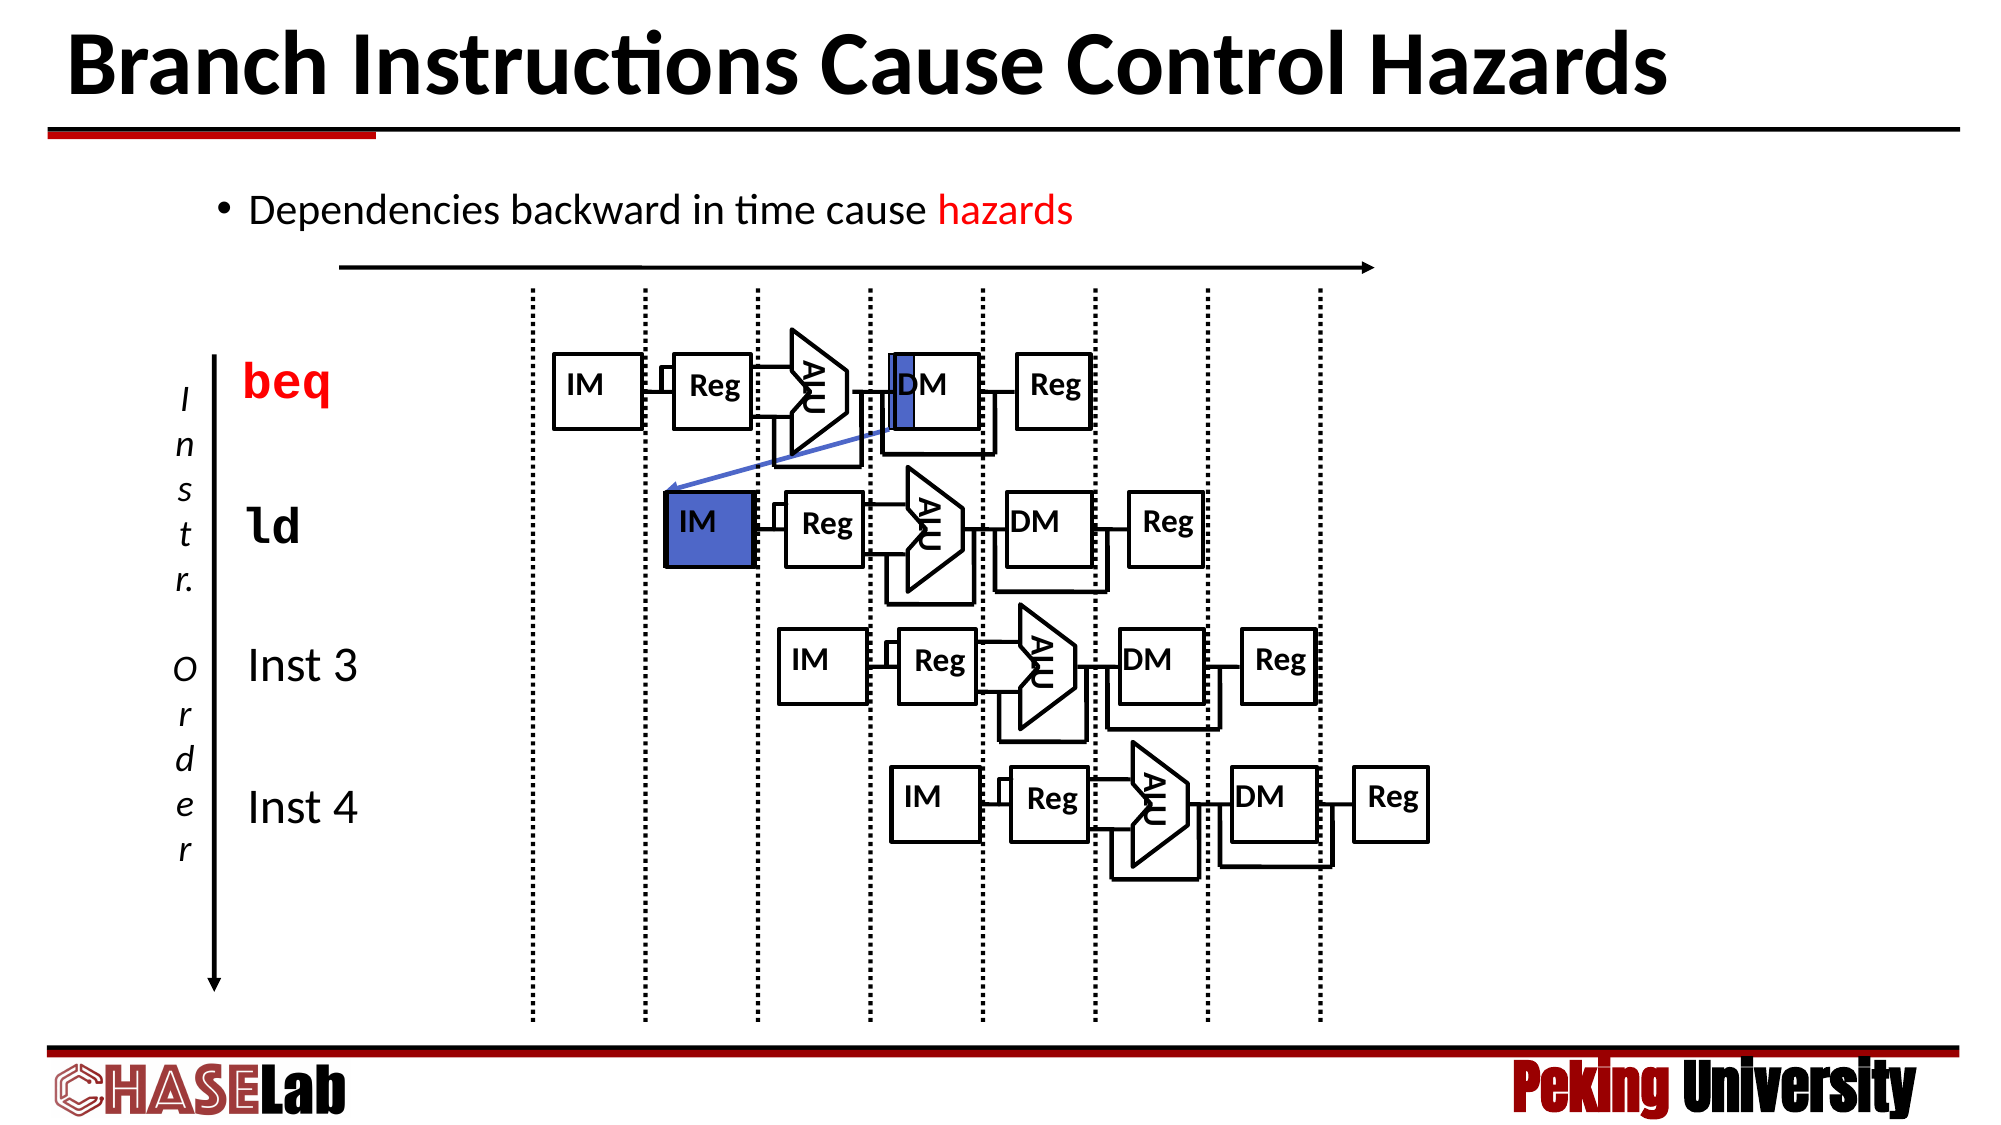

# Branch Instructions Cause Control Hazards
Dependencies backward in time cause hazards

ALU
beq

IM

DM
Reg
Reg

I
n
s
t
r.

O
r
d
e
r

ALU

IM

DM
Reg
Reg

ld

ALU

IM

DM
Reg
Reg

Inst 3

ALU

IM

DM
Reg
Reg

Inst 4